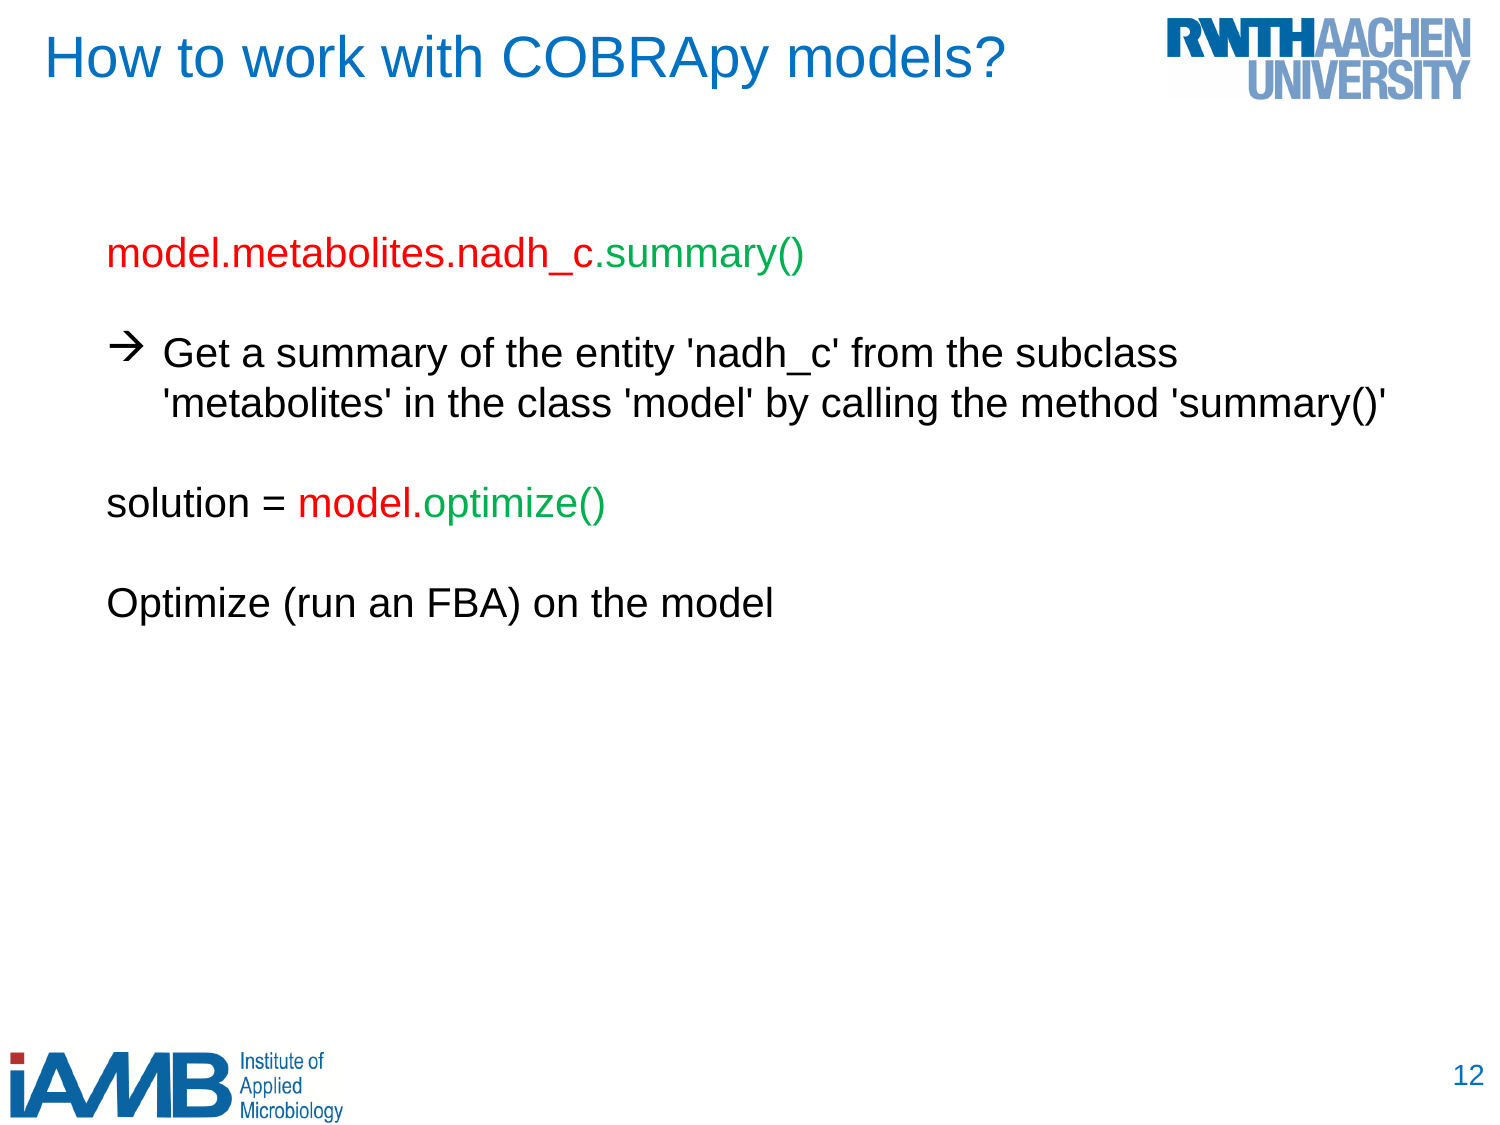

# How to work with COBRApy models?
model.metabolites.nadh_c.summary()

Get a summary of the entity 'nadh_c' from the subclass 'metabolites' in the class 'model' by calling the method 'summary()'

solution = model.optimize()

Optimize (run an FBA) on the model
12